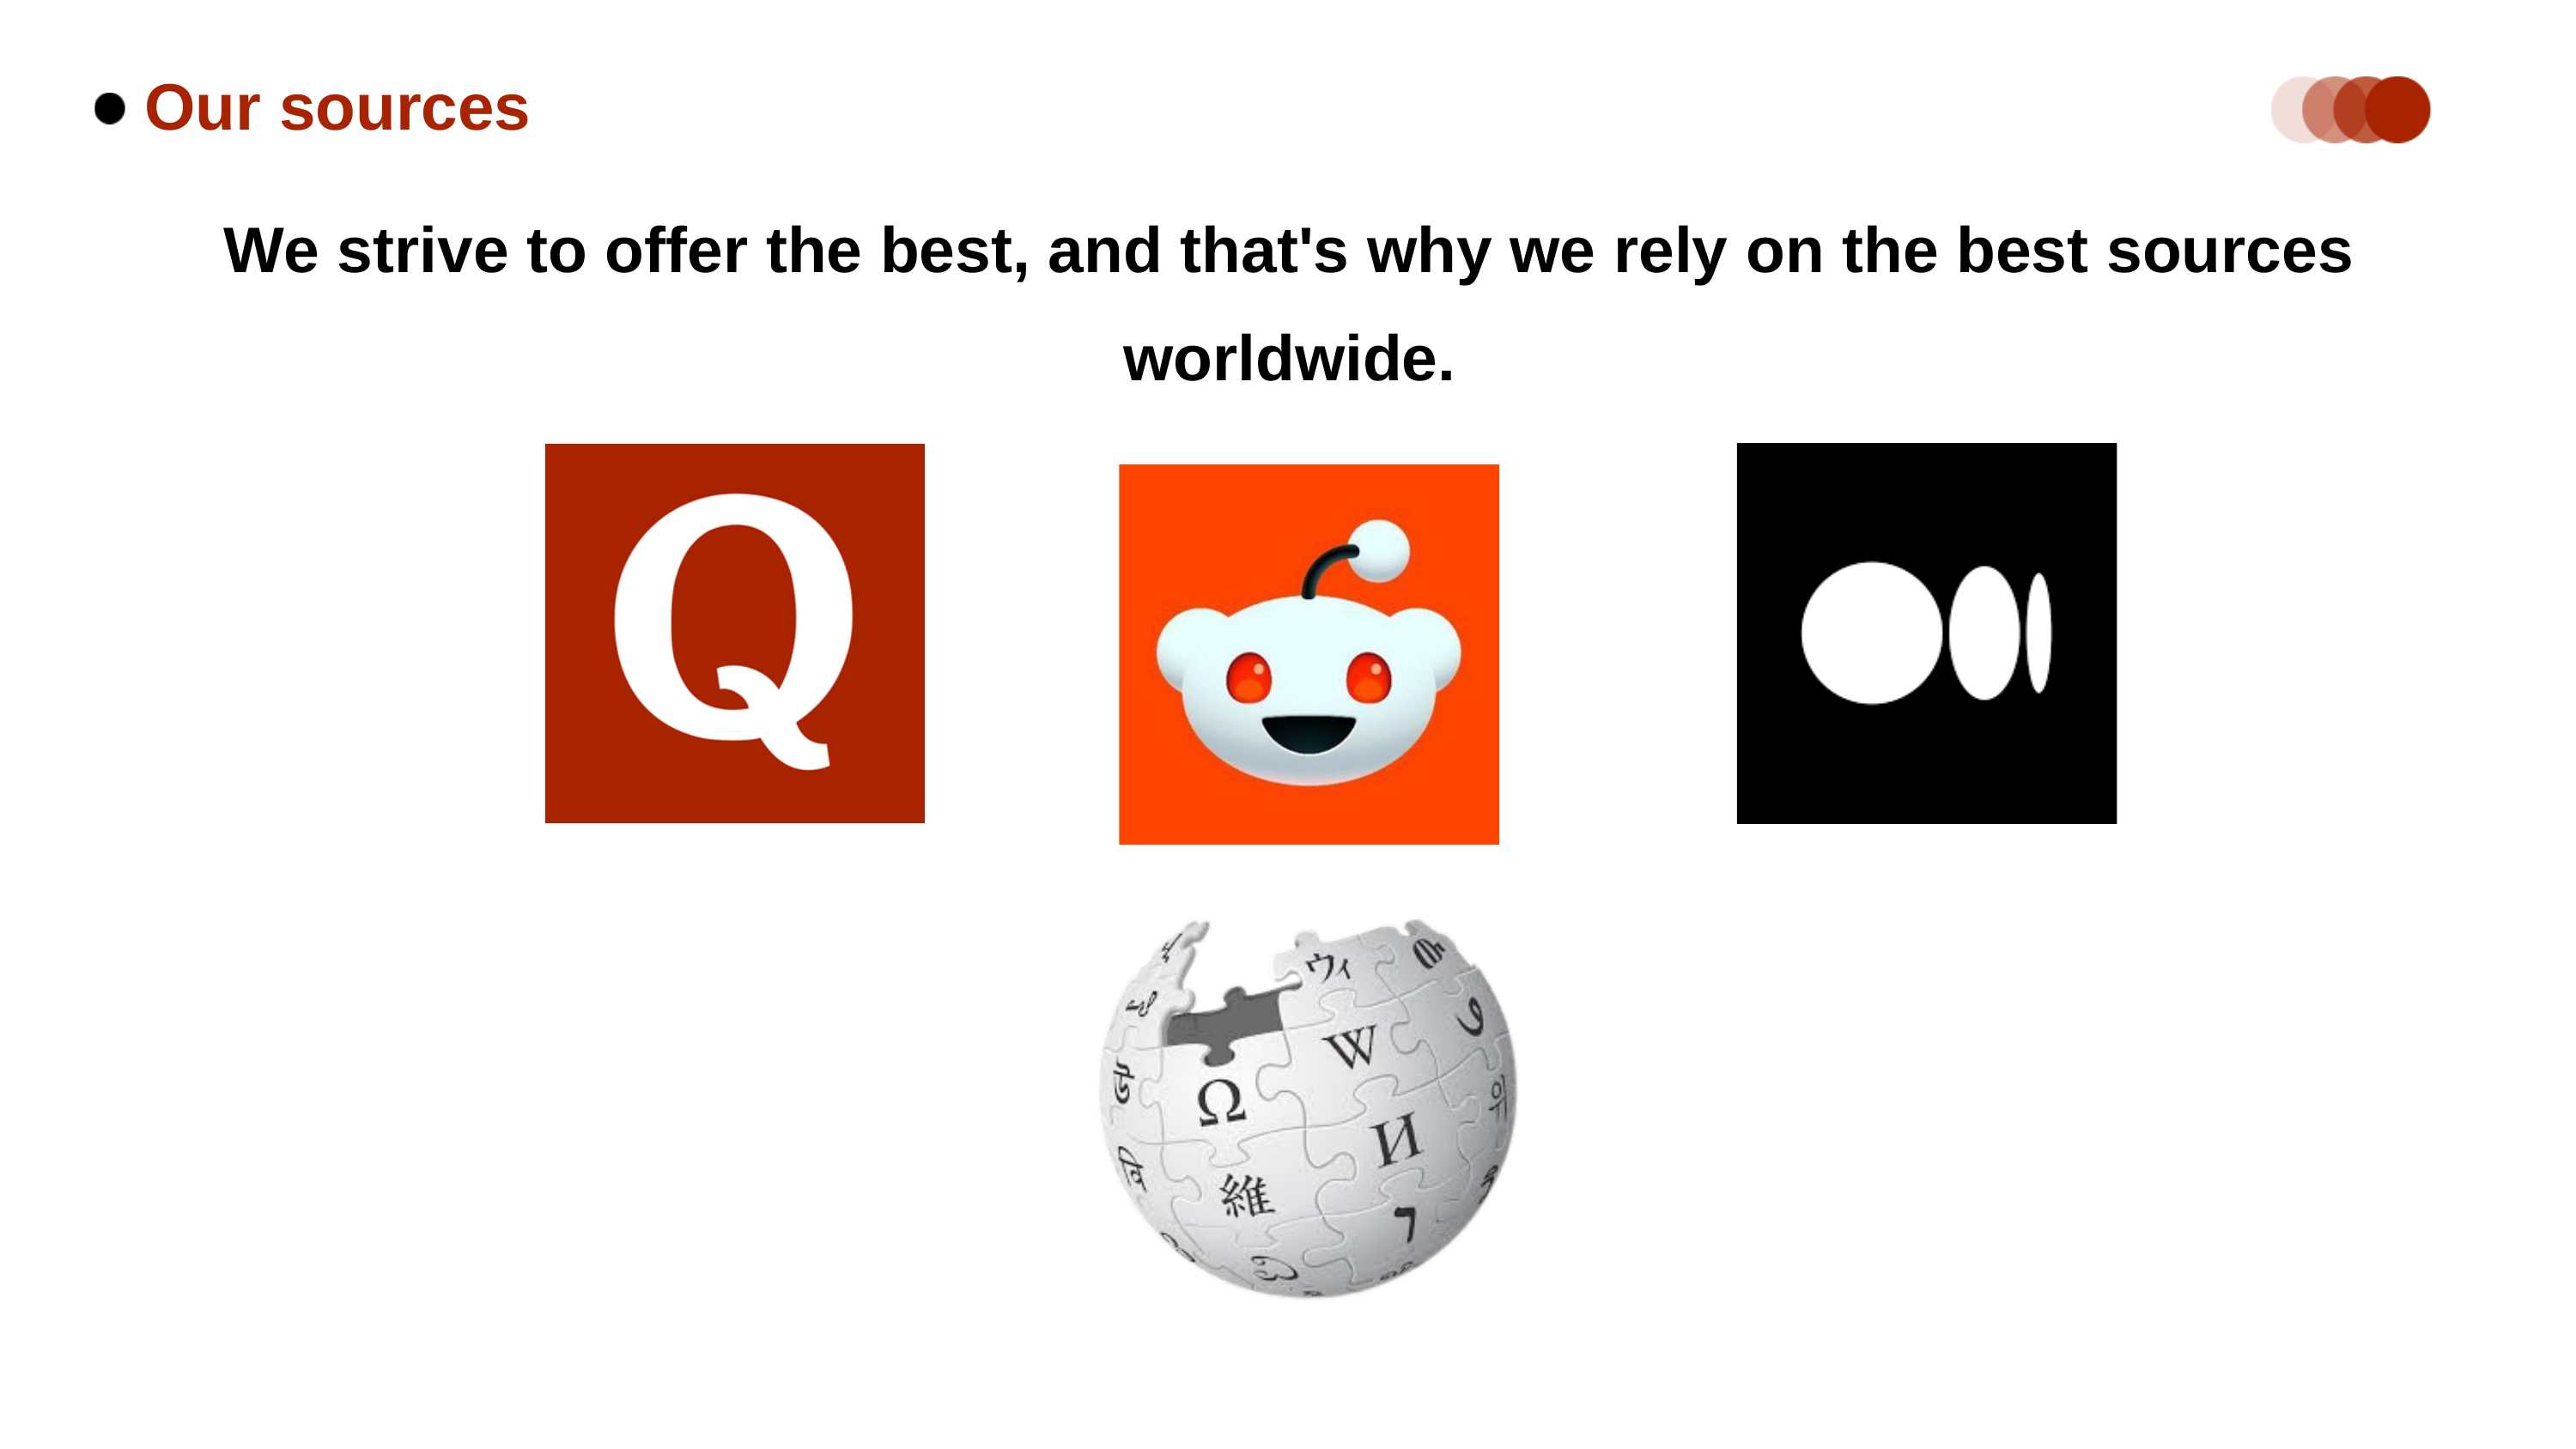

Our sources

We strive to offer the best, and that's why we rely on the best sources worldwide.